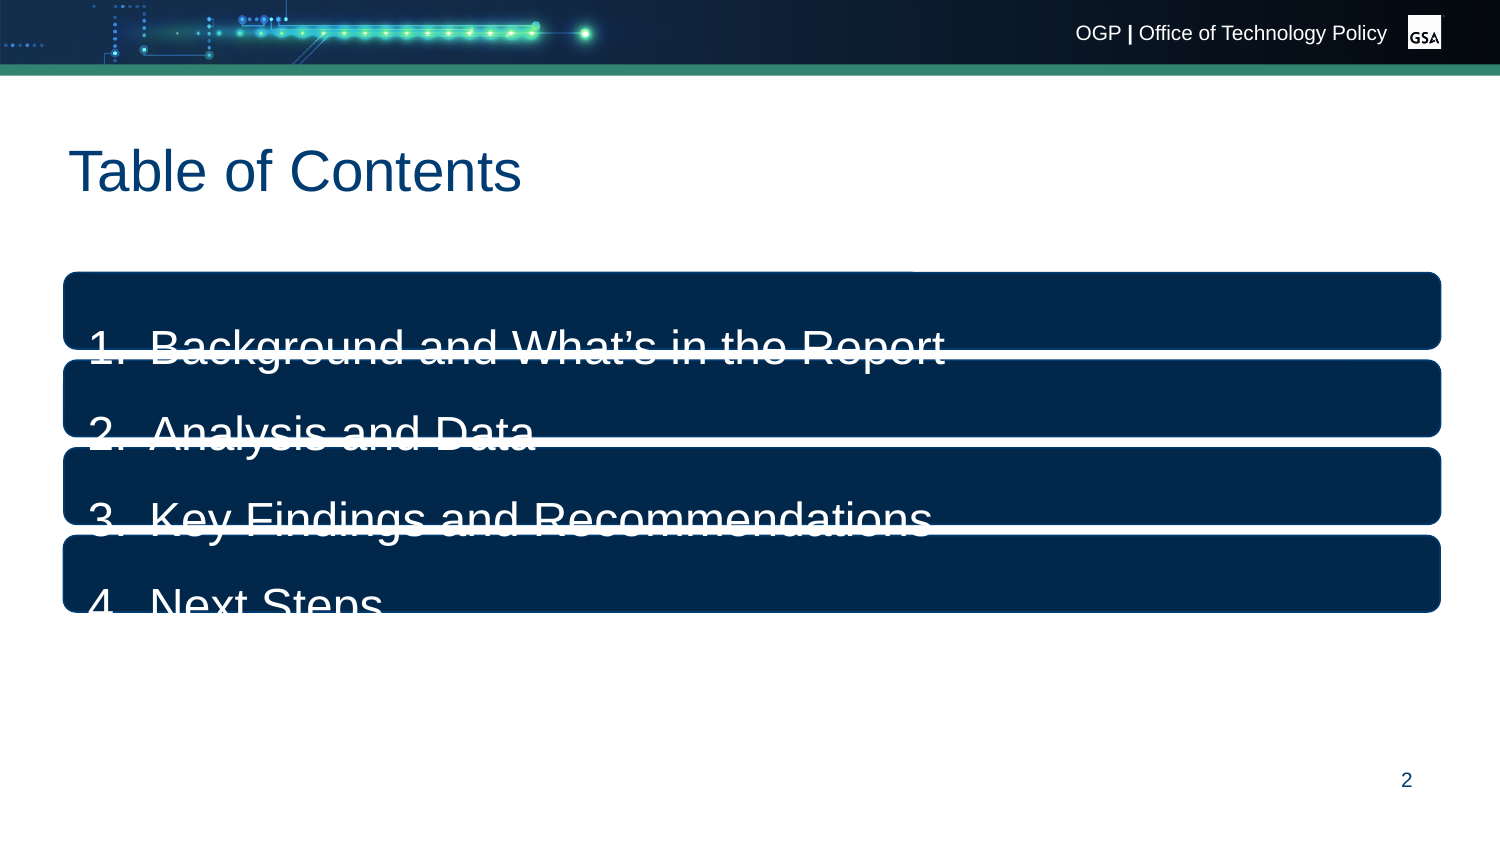

# Table of Contents
Background and What’s in the Report
Analysis and Data
Key Findings and Recommendations
Next Steps

2